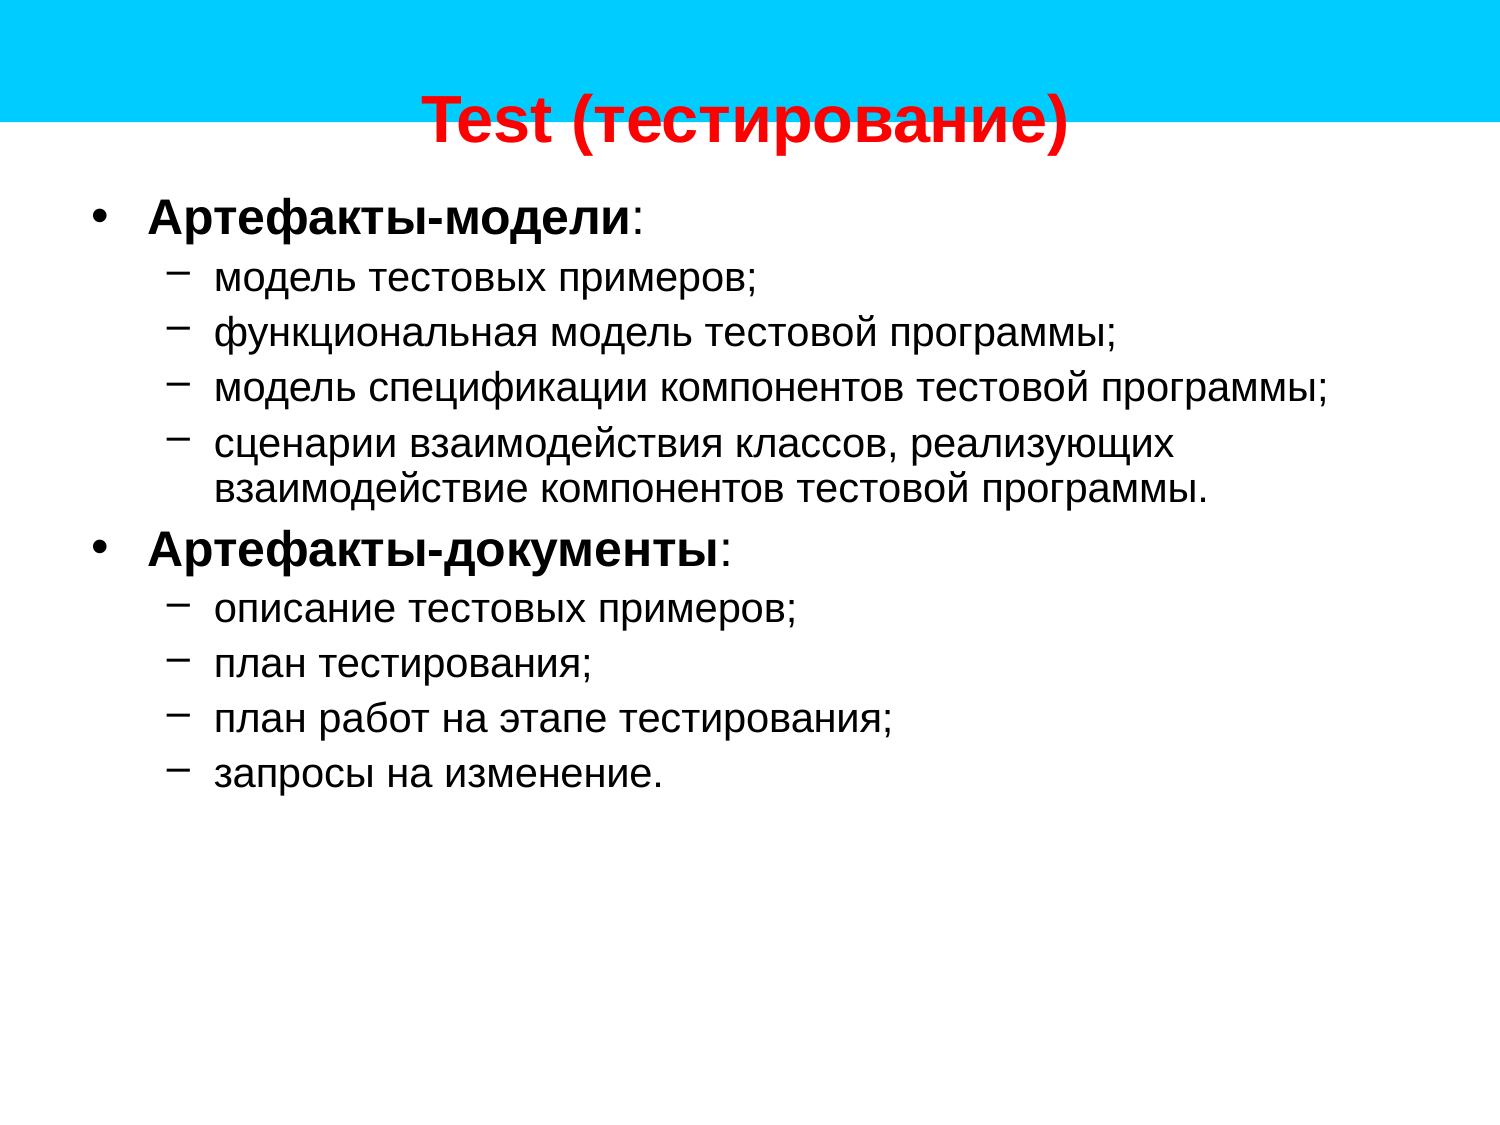

# Test (тестирование)
Артефакты-модели:
модель тестовых примеров;
функциональная модель тестовой программы;
модель спецификации компонентов тестовой программы;
сценарии взаимодействия классов, реализующих взаимодействие компонентов тестовой программы.
Артефакты-документы:
описание тестовых примеров;
план тестирования;
план работ на этапе тестирования;
запросы на изменение.